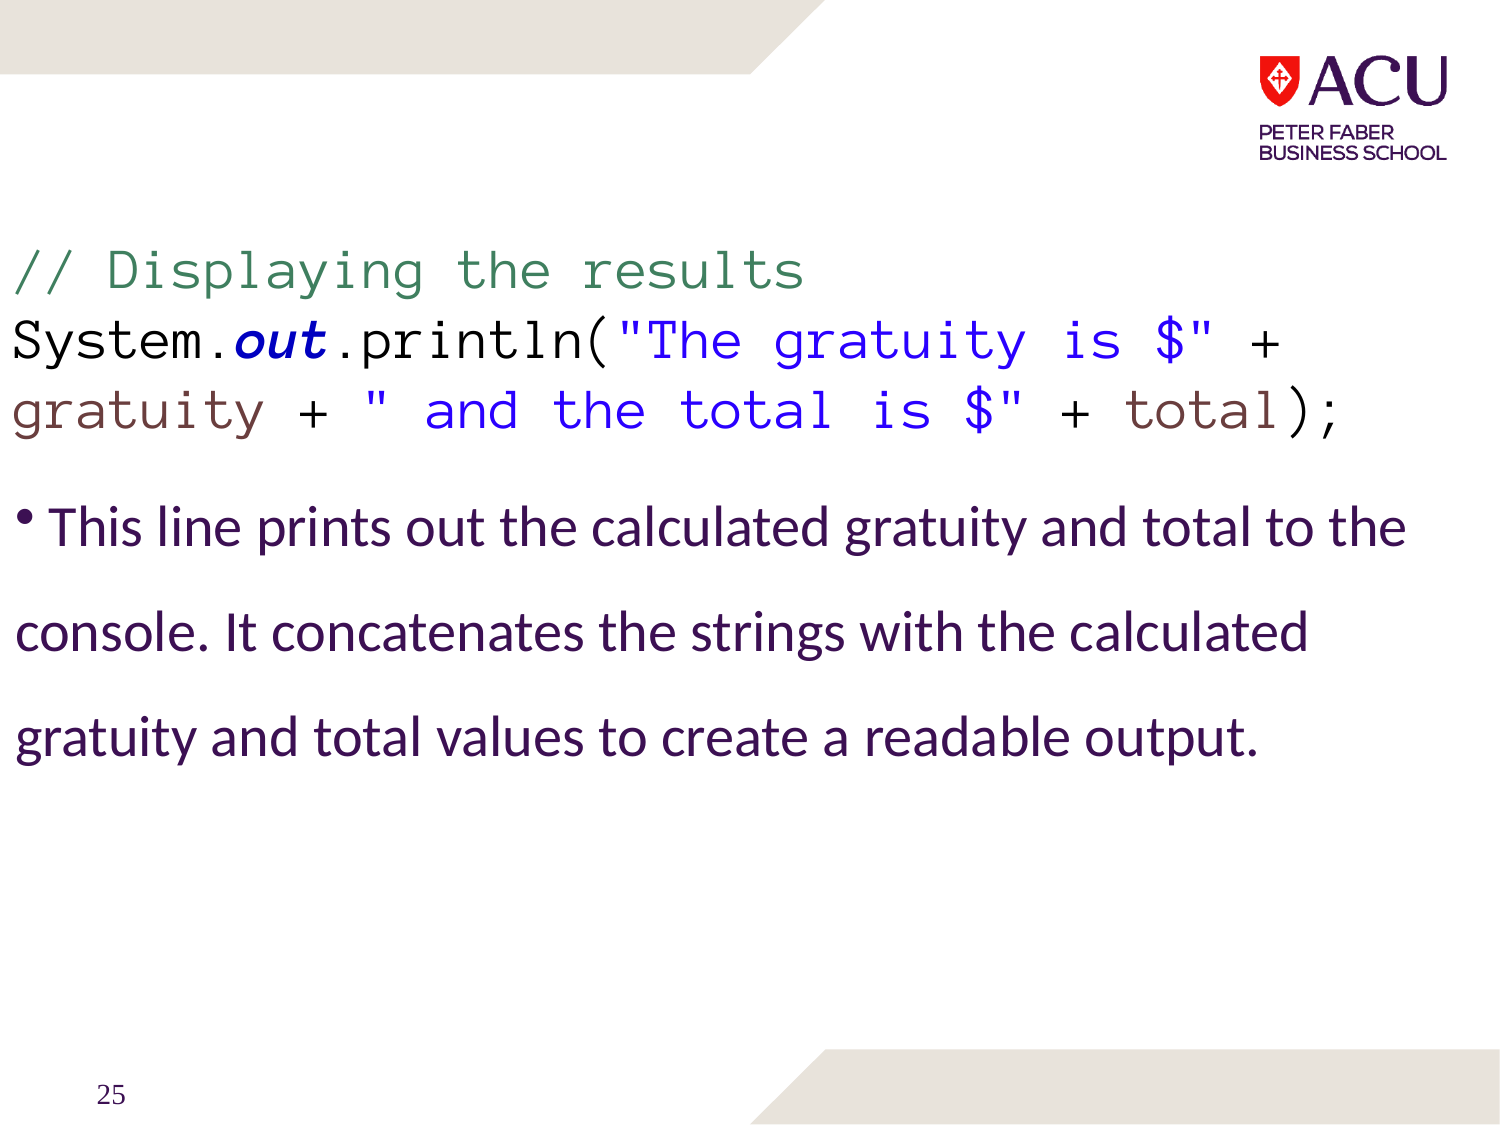

// Displaying the results
System.out.println("The gratuity is $" + gratuity + " and the total is $" + total);
 This line prints out the calculated gratuity and total to the console. It concatenates the strings with the calculated gratuity and total values to create a readable output.
25